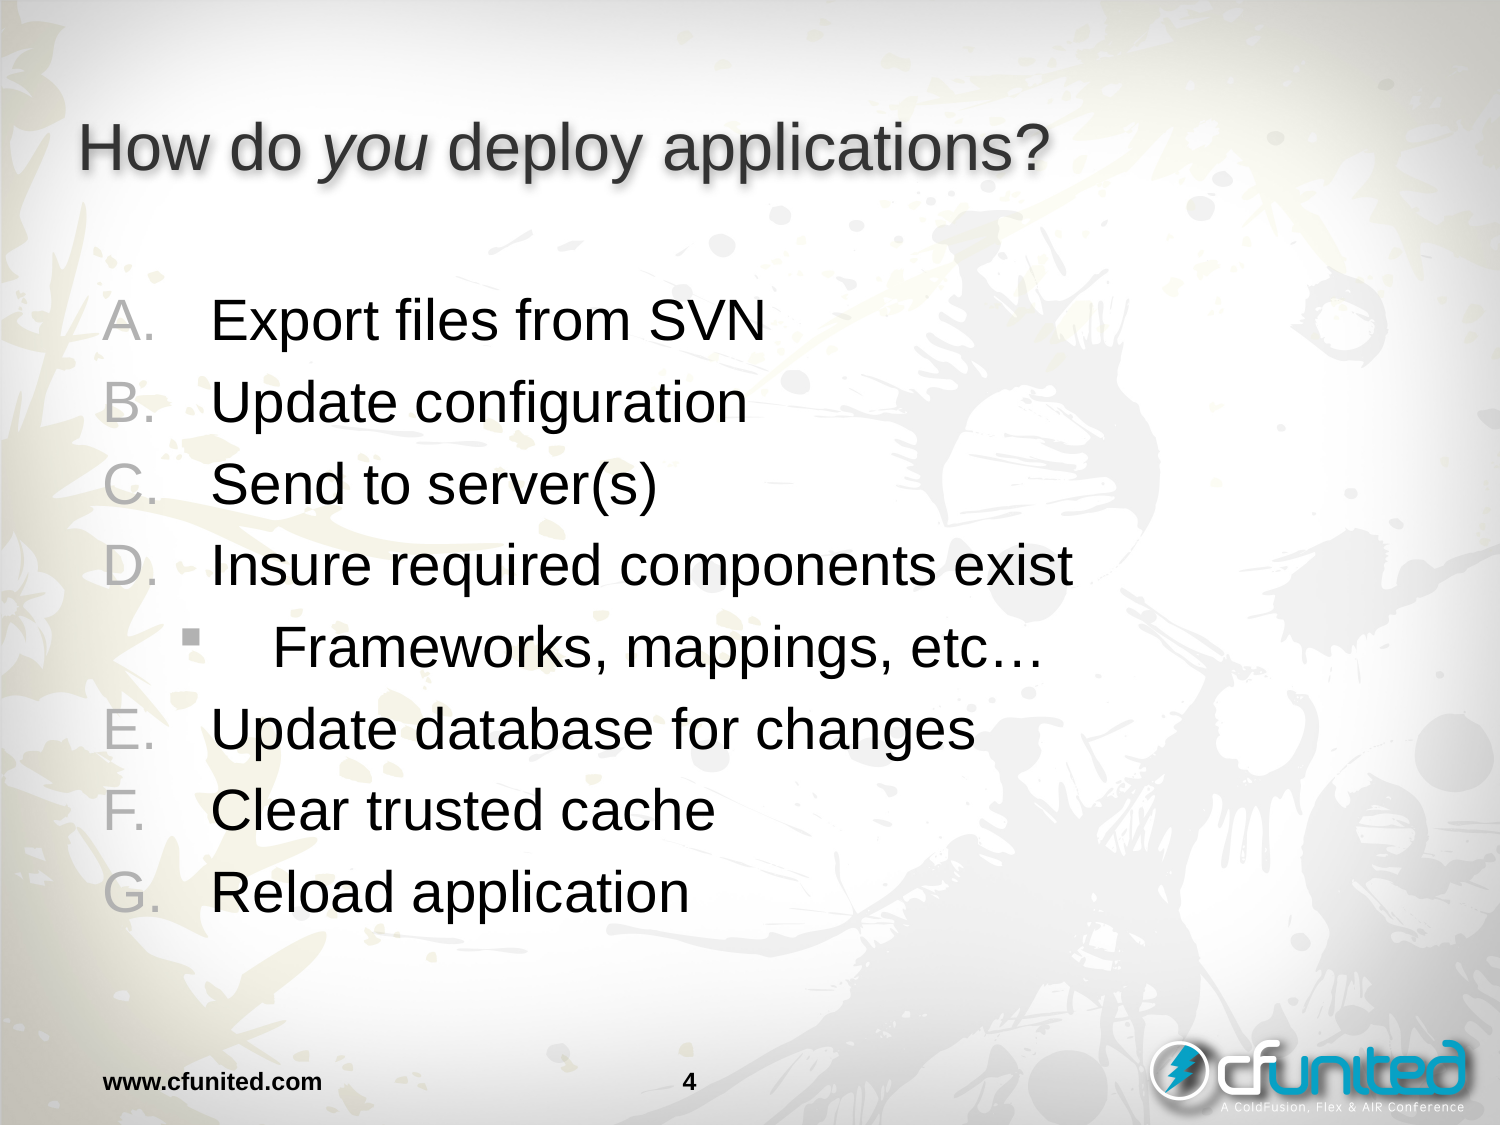

# How do you deploy applications?
Export files from SVN
Update configuration
Send to server(s)
Insure required components exist
Frameworks, mappings, etc…
Update database for changes
Clear trusted cache
Reload application